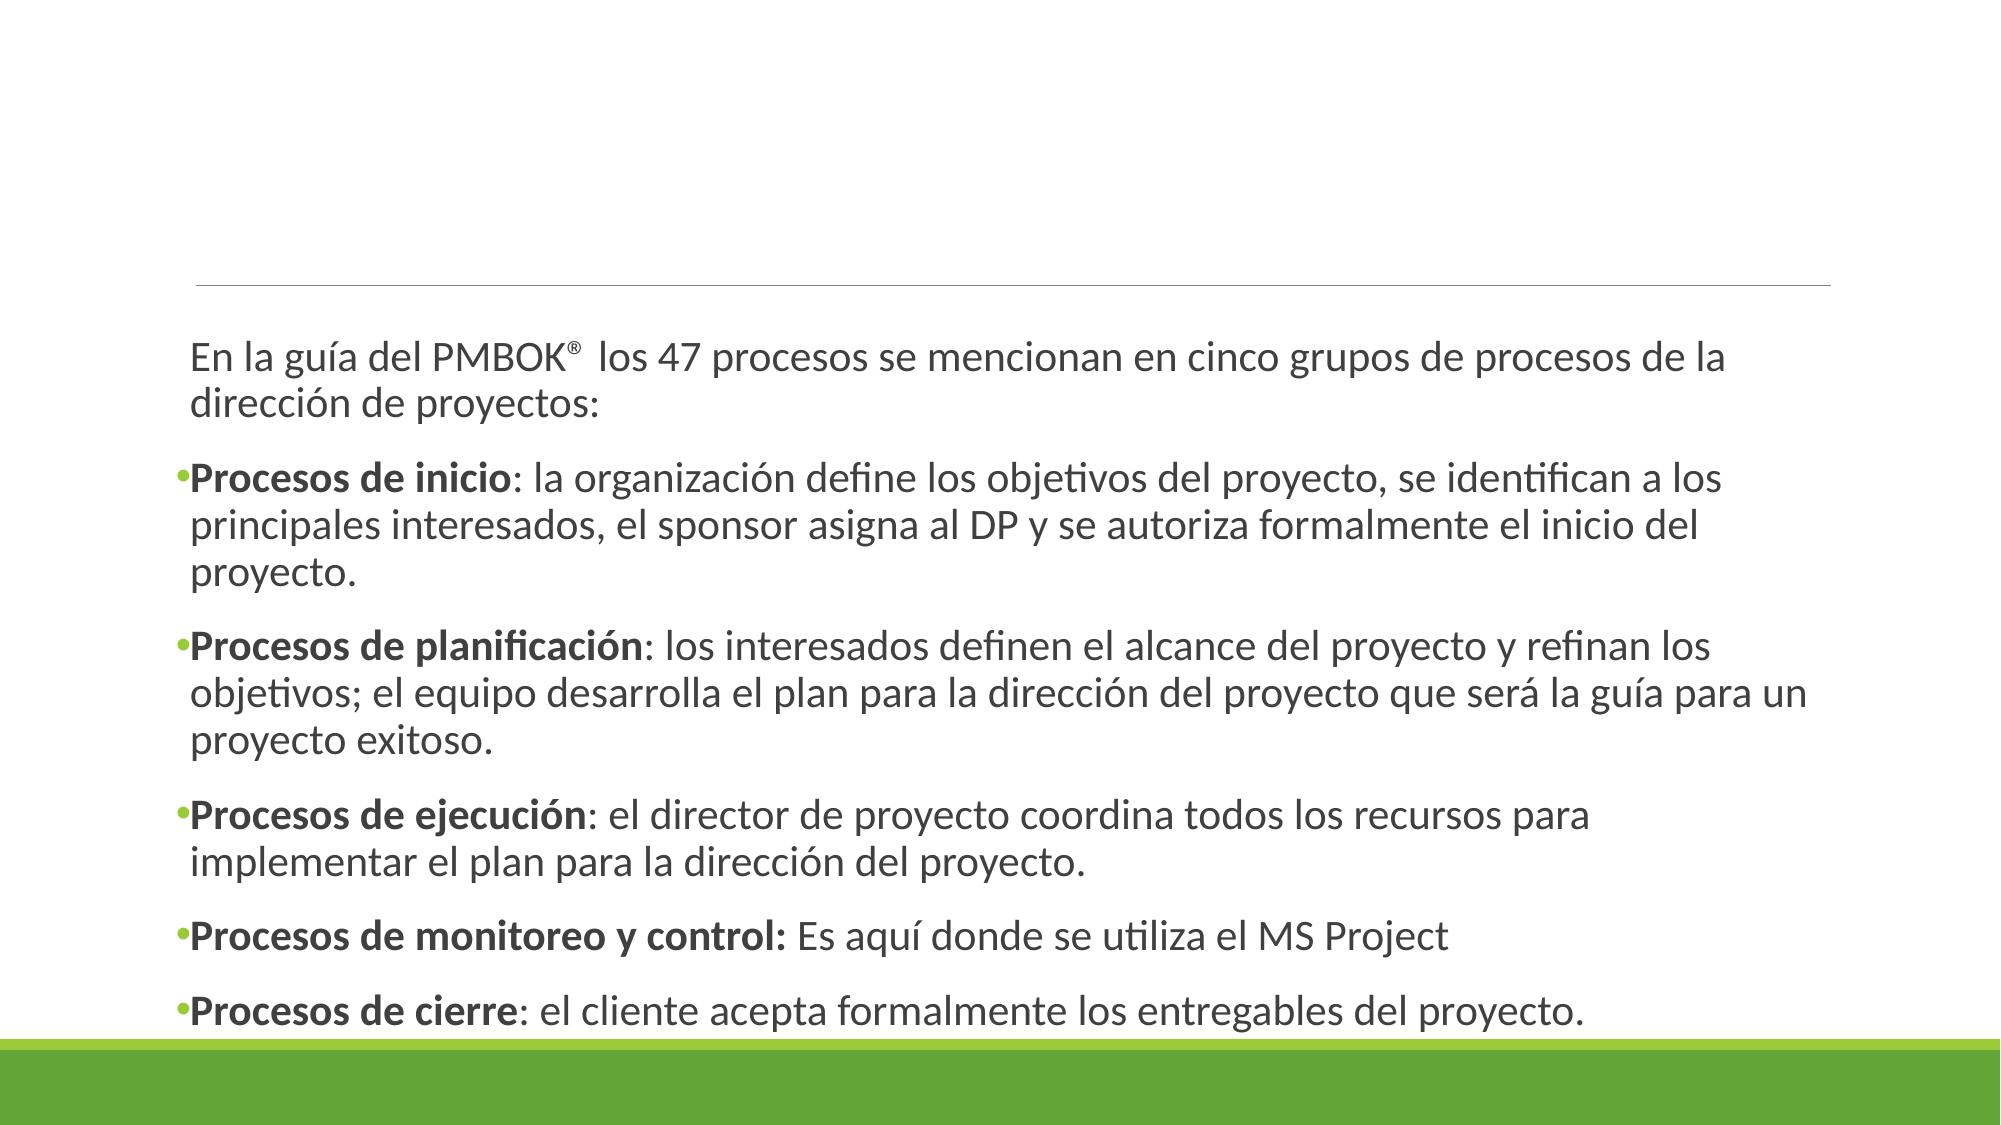

En la guía del PMBOK® los 47 procesos se mencionan en cinco grupos de procesos de la dirección de proyectos:
Procesos de inicio: la organización define los objetivos del proyecto, se identifican a los principales interesados, el sponsor asigna al DP y se autoriza formalmente el inicio del proyecto.
Procesos de planificación: los interesados definen el alcance del proyecto y refinan los objetivos; el equipo desarrolla el plan para la dirección del proyecto que será la guía para un proyecto exitoso.
Procesos de ejecución: el director de proyecto coordina todos los recursos para implementar el plan para la dirección del proyecto.
Procesos de monitoreo y control: Es aquí donde se utiliza el MS Project
Procesos de cierre: el cliente acepta formalmente los entregables del proyecto.